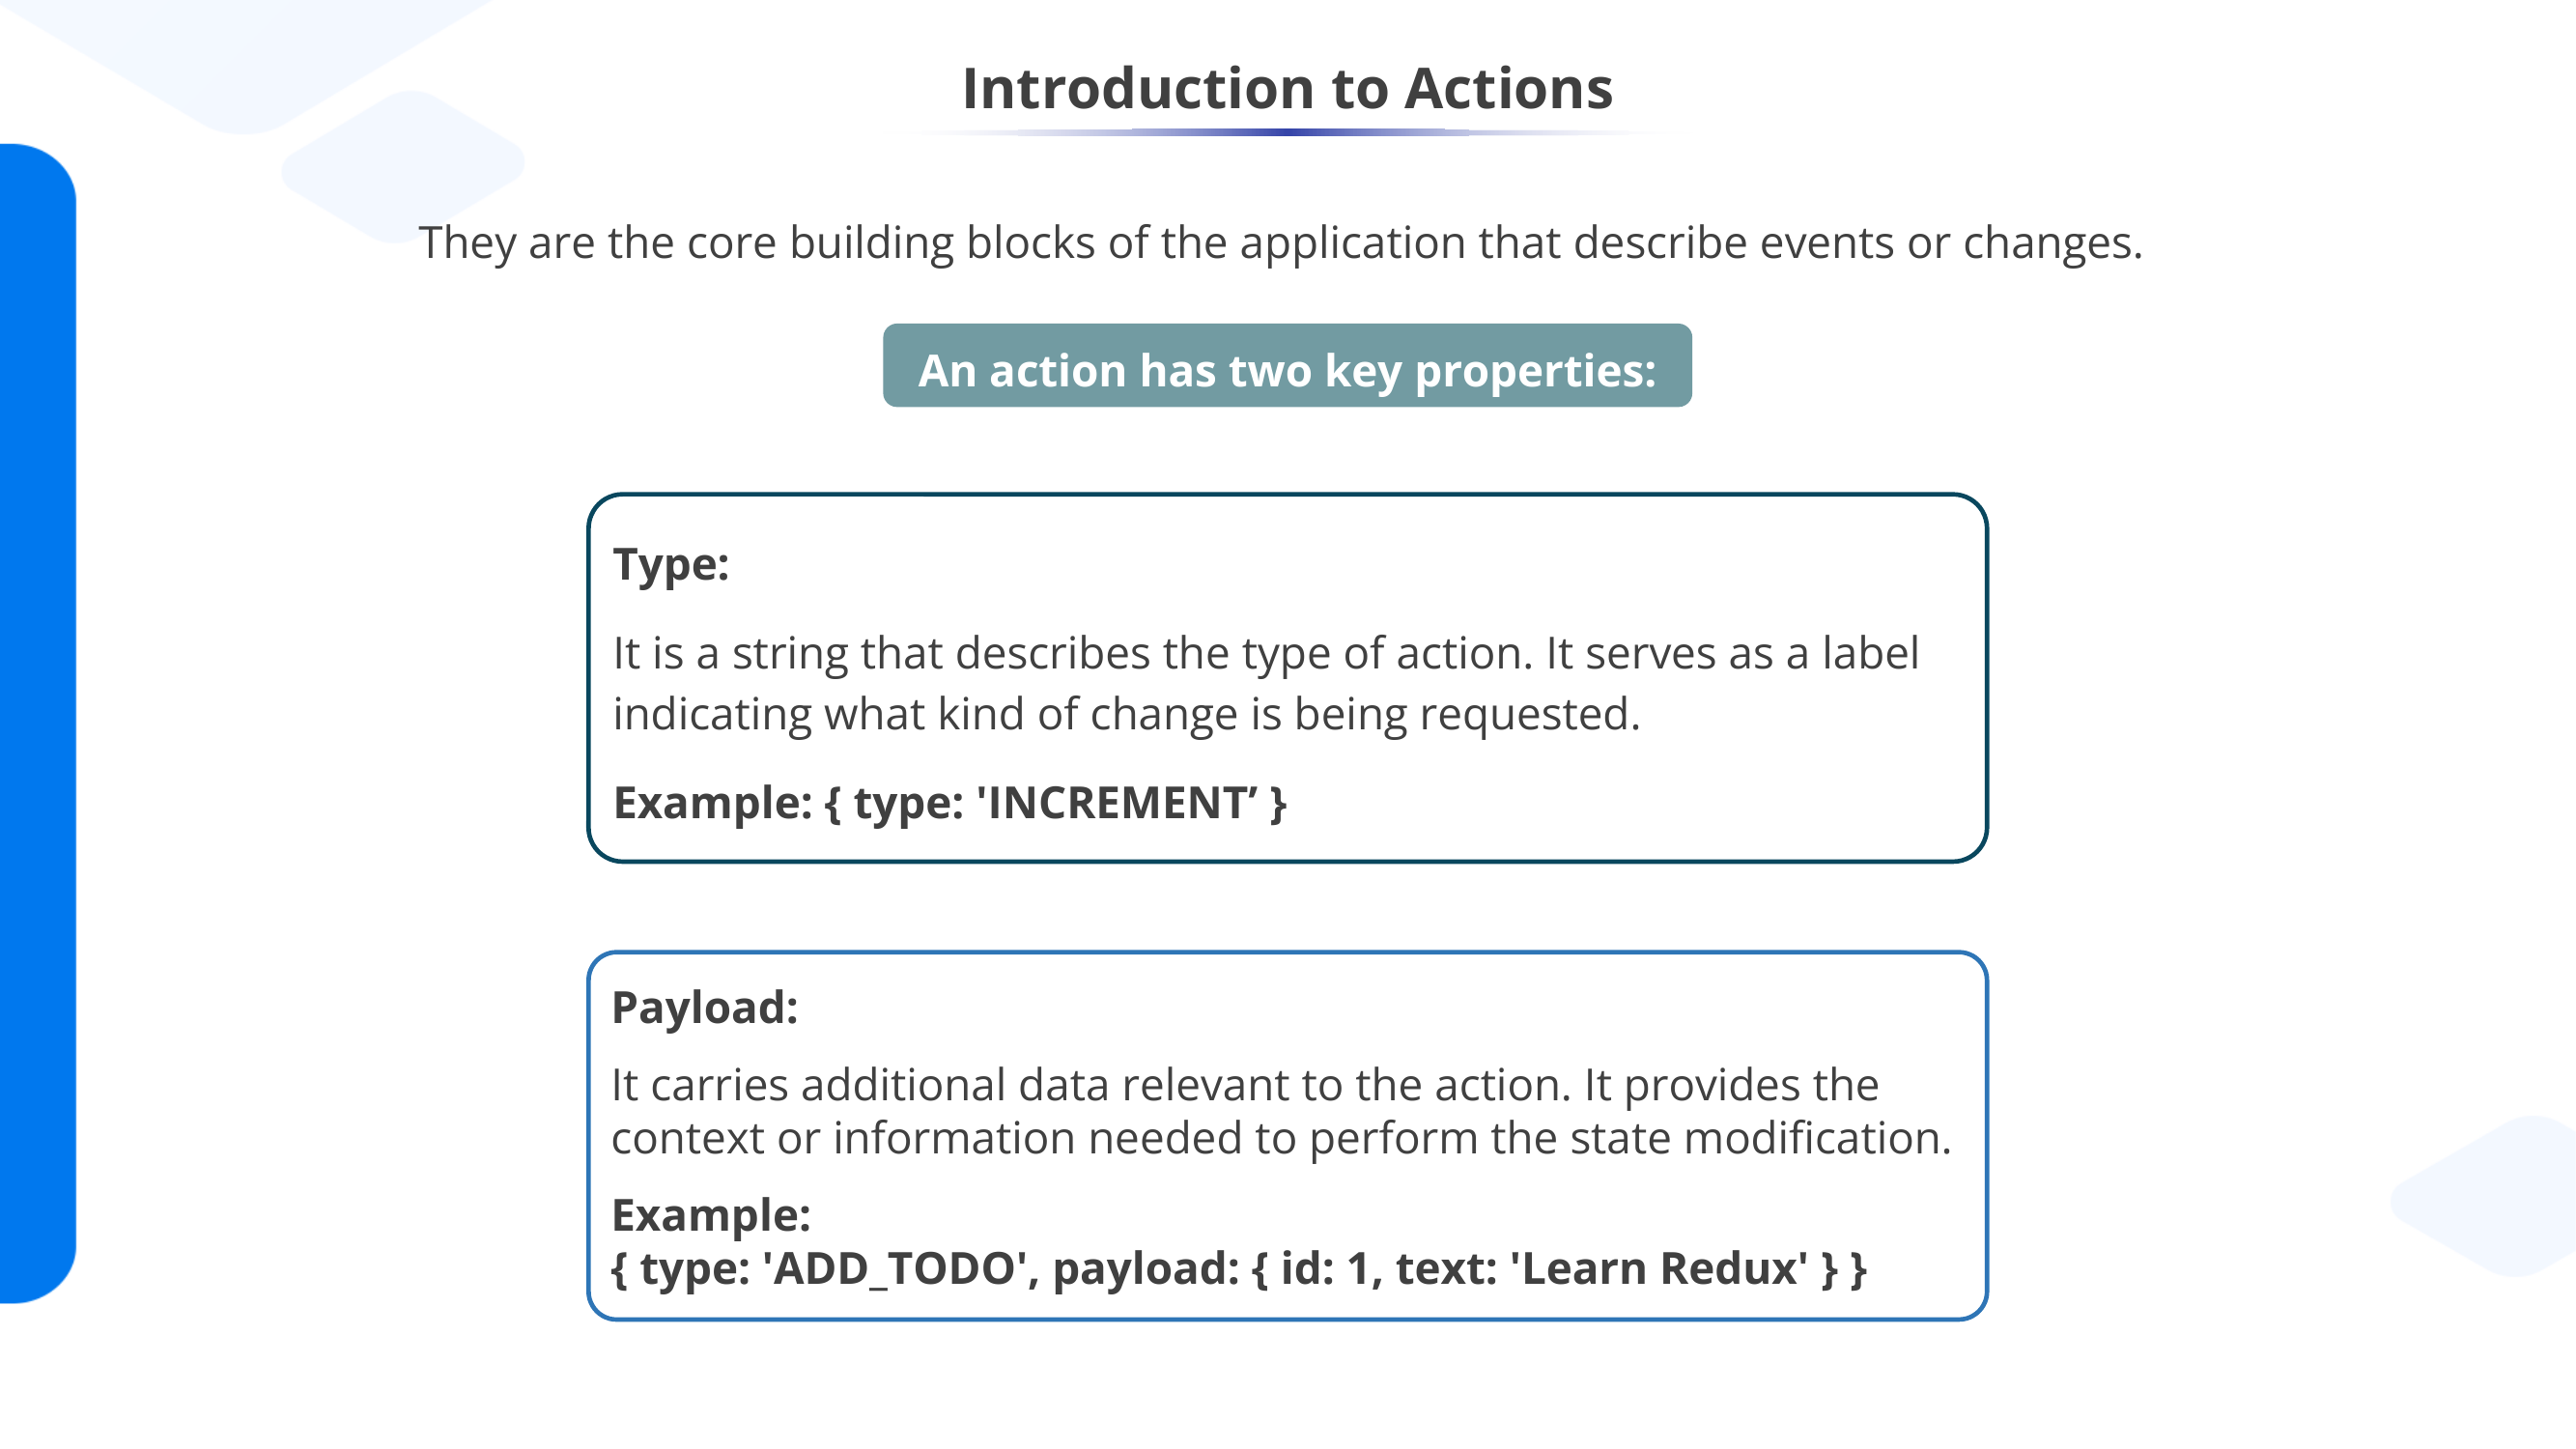

# Introduction to Actions

They are the core building blocks of the application that describe events or changes.
An action has two key properties:
Type:

It is a string that describes the type of action. It serves as a label indicating what kind of change is being requested.

Example: { type: 'INCREMENT’ }
Payload:

It carries additional data relevant to the action. It provides the context or information needed to perform the state modification.

Example:
{ type: 'ADD_TODO', payload: { id: 1, text: 'Learn Redux' } }